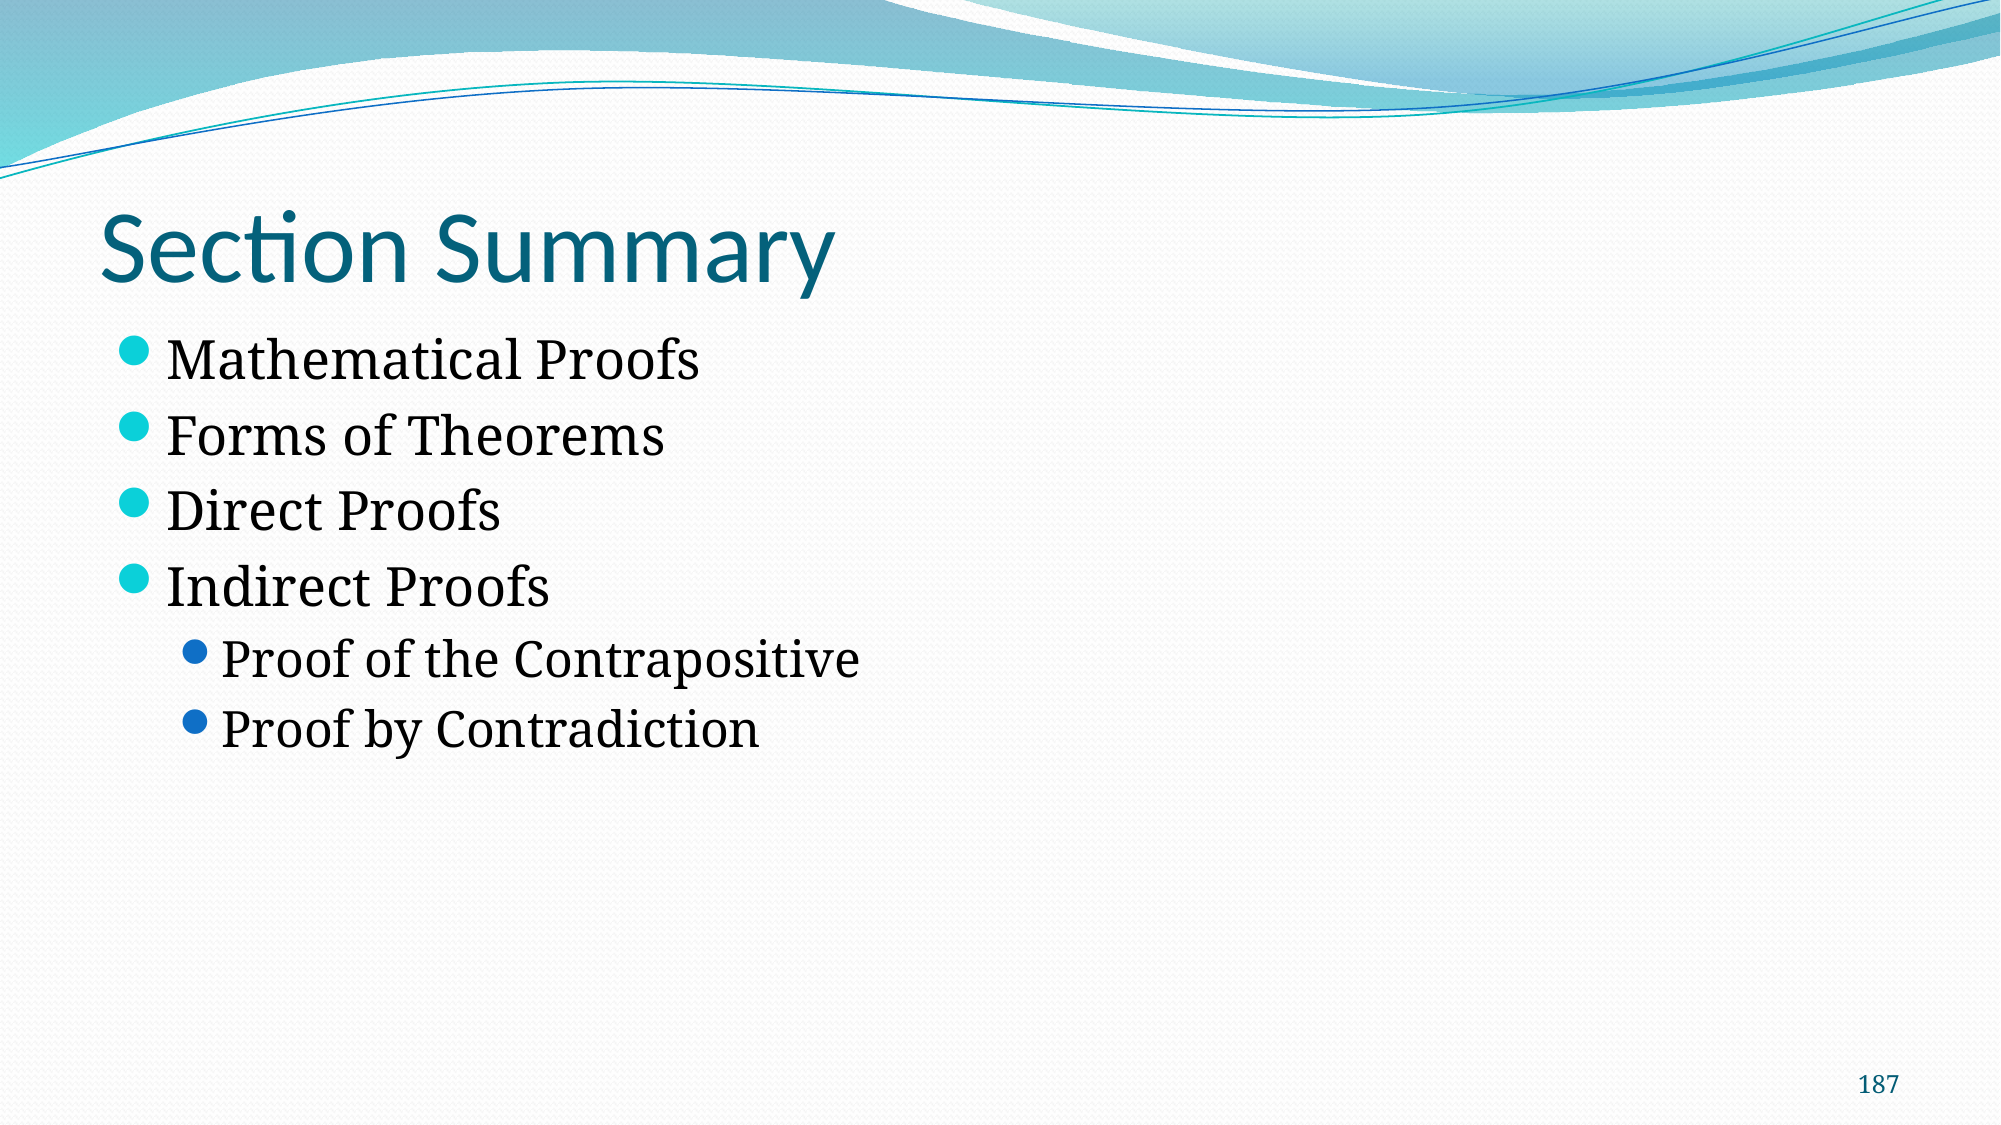

# Section Summary
Mathematical Proofs
Forms of Theorems
Direct Proofs
Indirect Proofs
Proof of the Contrapositive
Proof by Contradiction

187